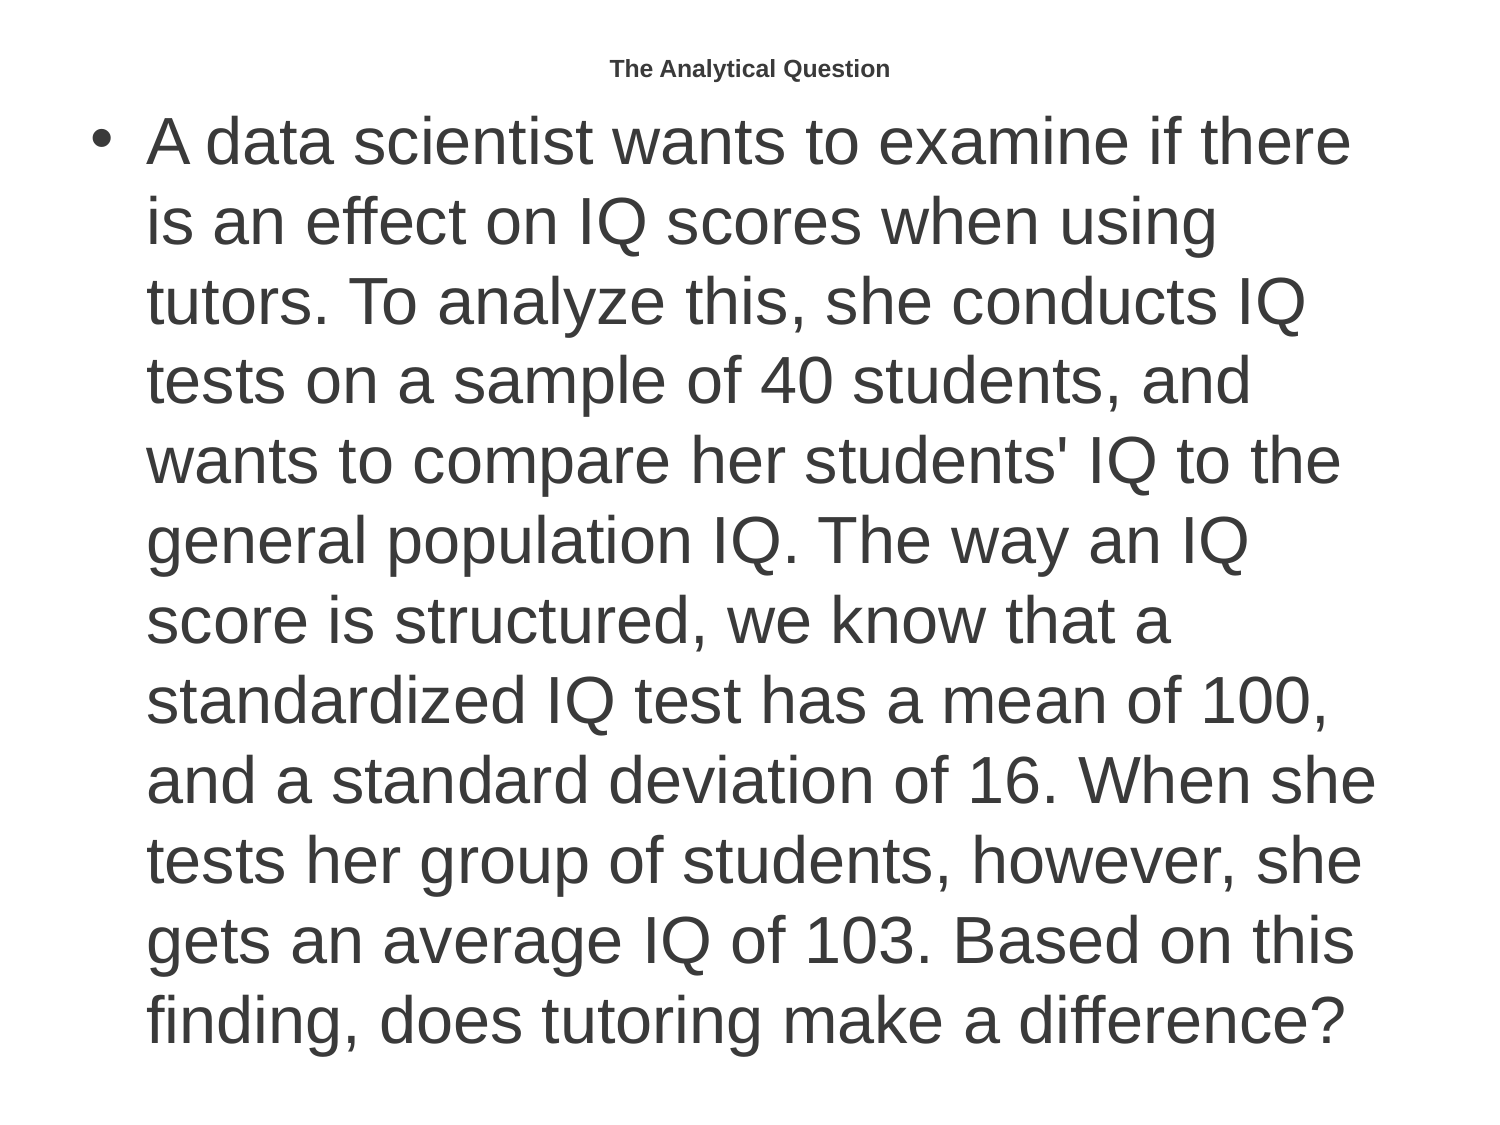

# The Analytical Question
A data scientist wants to examine if there is an effect on IQ scores when using tutors. To analyze this, she conducts IQ tests on a sample of 40 students, and wants to compare her students' IQ to the general population IQ. The way an IQ score is structured, we know that a standardized IQ test has a mean of 100, and a standard deviation of 16. When she tests her group of students, however, she gets an average IQ of 103. Based on this finding, does tutoring make a difference?